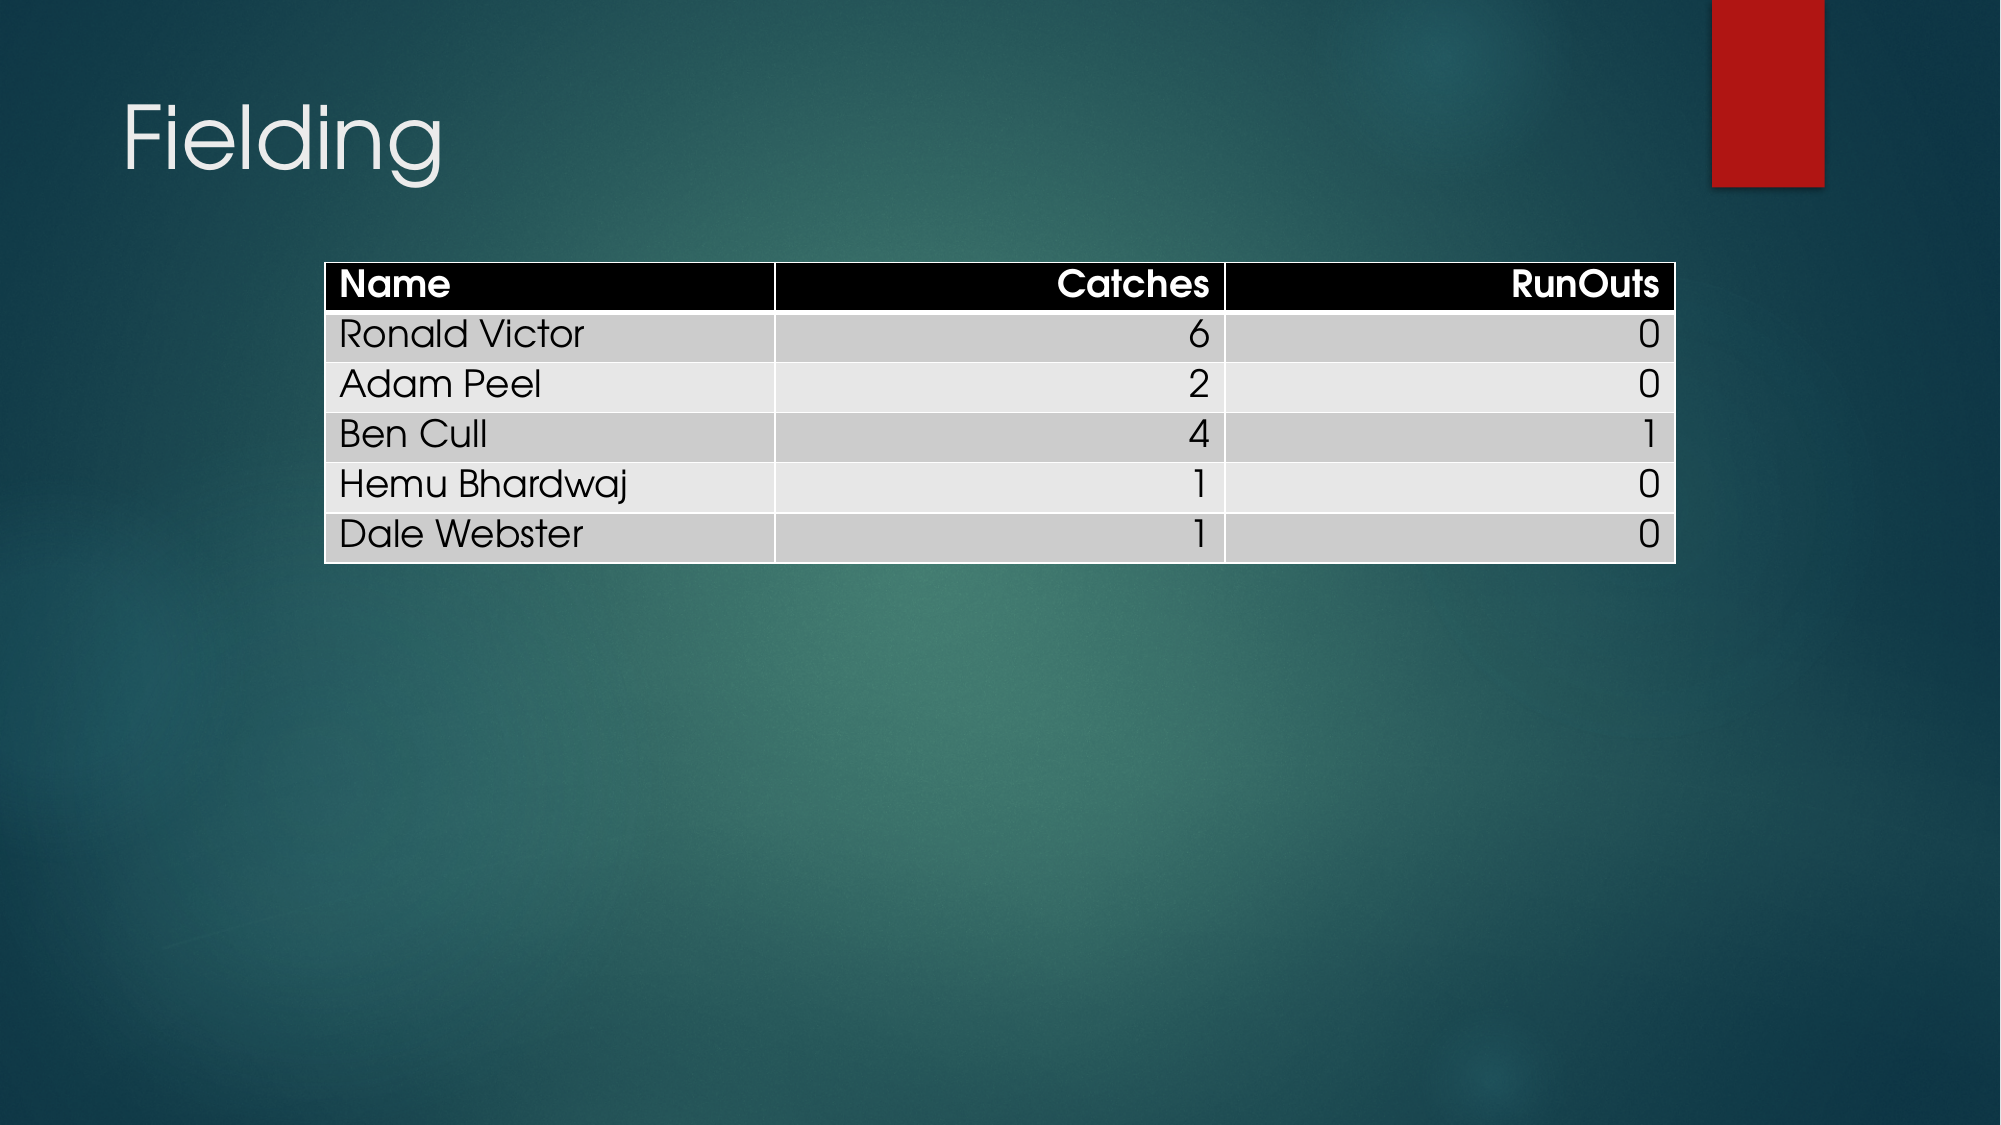

# Fielding
| Name | Catches | RunOuts |
| --- | --- | --- |
| Ronald Victor | 6 | 0 |
| Adam Peel | 2 | 0 |
| Ben Cull | 4 | 1 |
| Hemu Bhardwaj | 1 | 0 |
| Dale Webster | 1 | 0 |